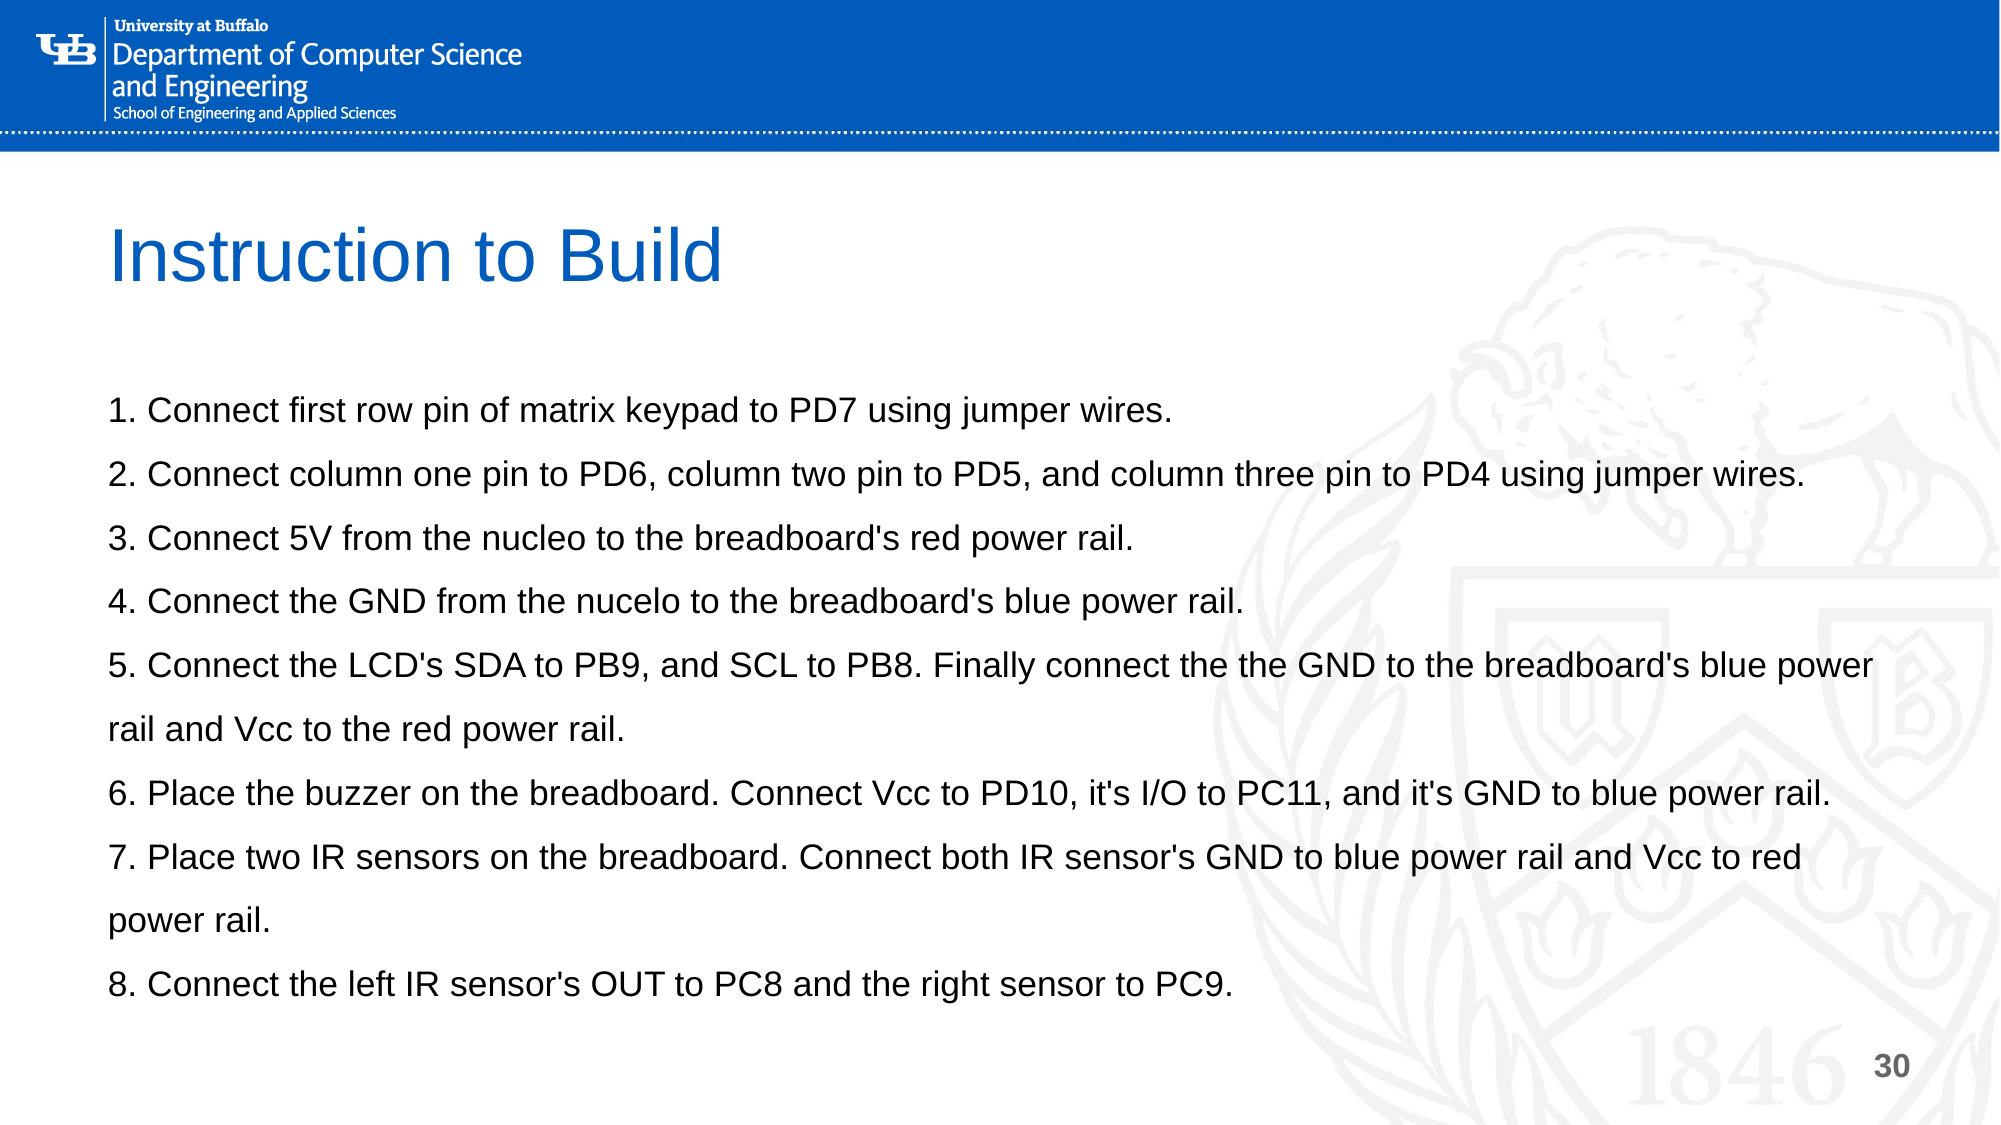

# Instruction to Build
1. Connect first row pin of matrix keypad to PD7 using jumper wires.
2. Connect column one pin to PD6, column two pin to PD5, and column three pin to PD4 using jumper wires.
3. Connect 5V from the nucleo to the breadboard's red power rail.
4. Connect the GND from the nucelo to the breadboard's blue power rail.
5. Connect the LCD's SDA to PB9, and SCL to PB8. Finally connect the the GND to the breadboard's blue power rail and Vcc to the red power rail.
6. Place the buzzer on the breadboard. Connect Vcc to PD10, it's I/O to PC11, and it's GND to blue power rail.
7. Place two IR sensors on the breadboard. Connect both IR sensor's GND to blue power rail and Vcc to red power rail.
8. Connect the left IR sensor's OUT to PC8 and the right sensor to PC9.